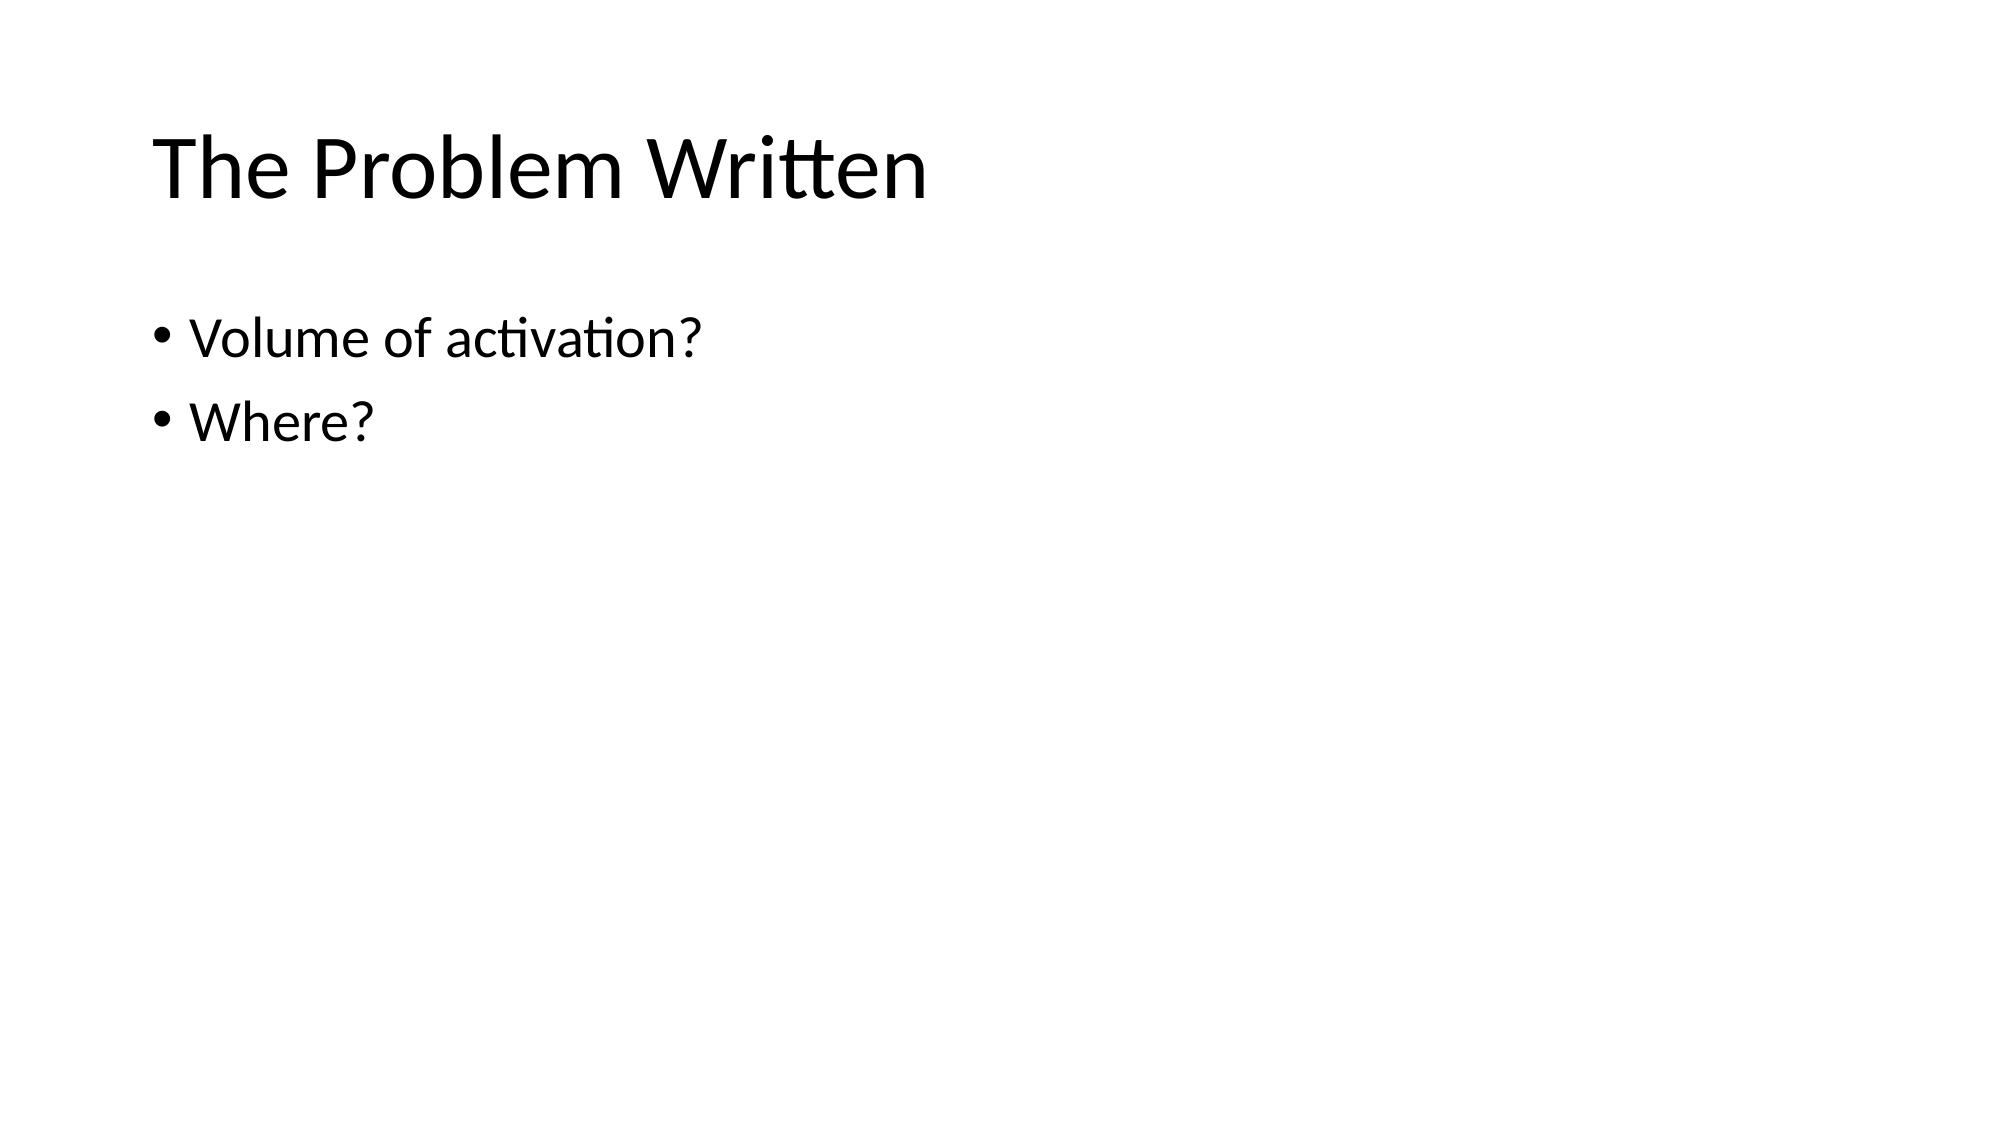

# The Problem Written
Volume of activation?
Where?